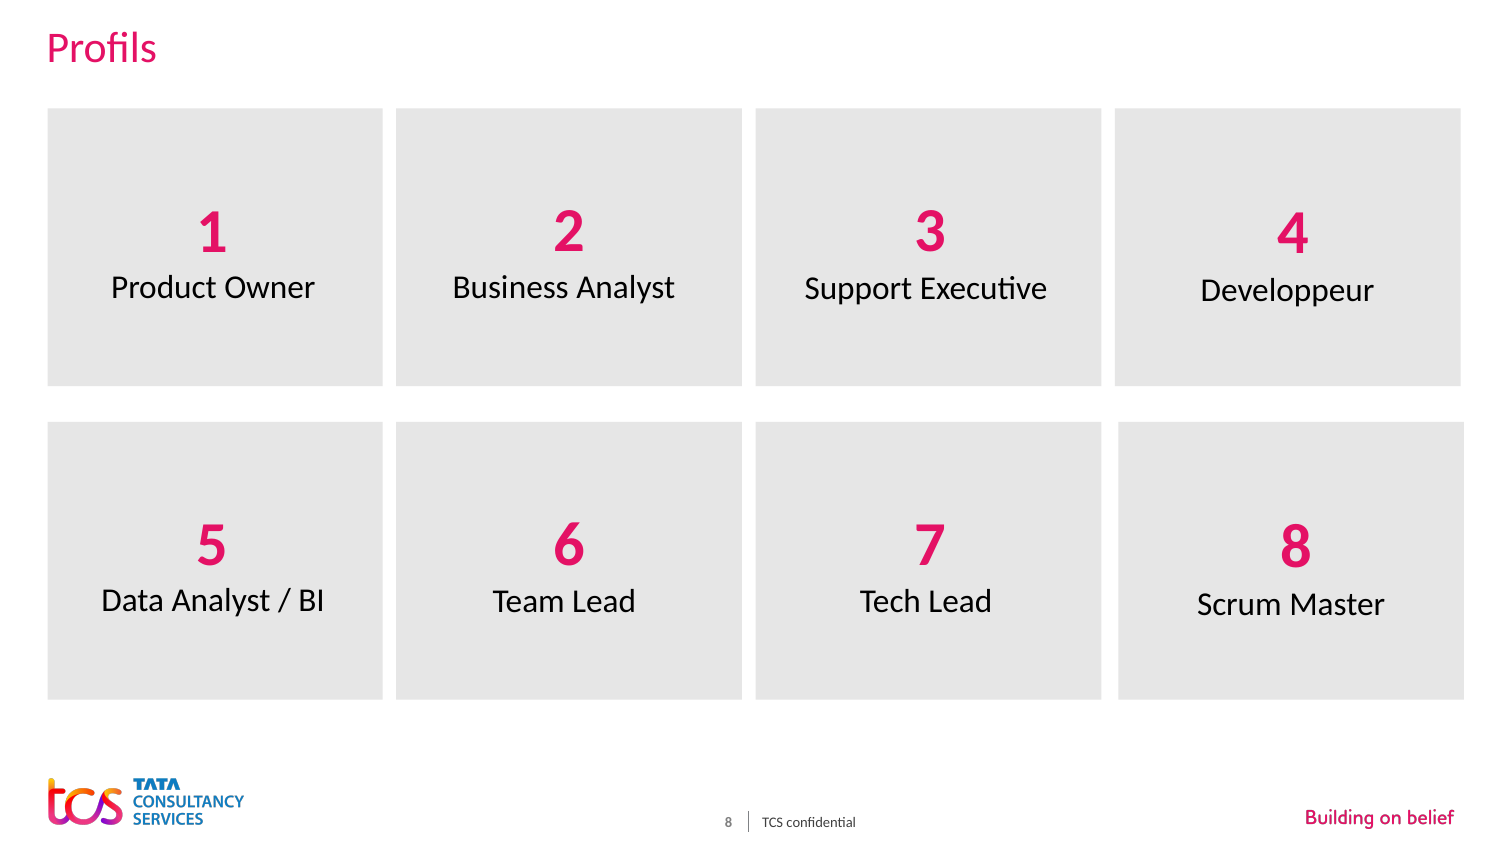

# Profils

2
3
1
4
Product Owner
Business Analyst
Support Executive
Developpeur

6
7
5
8
Data Analyst / BI
Team Lead
Tech Lead
Scrum Master
TCS confidential